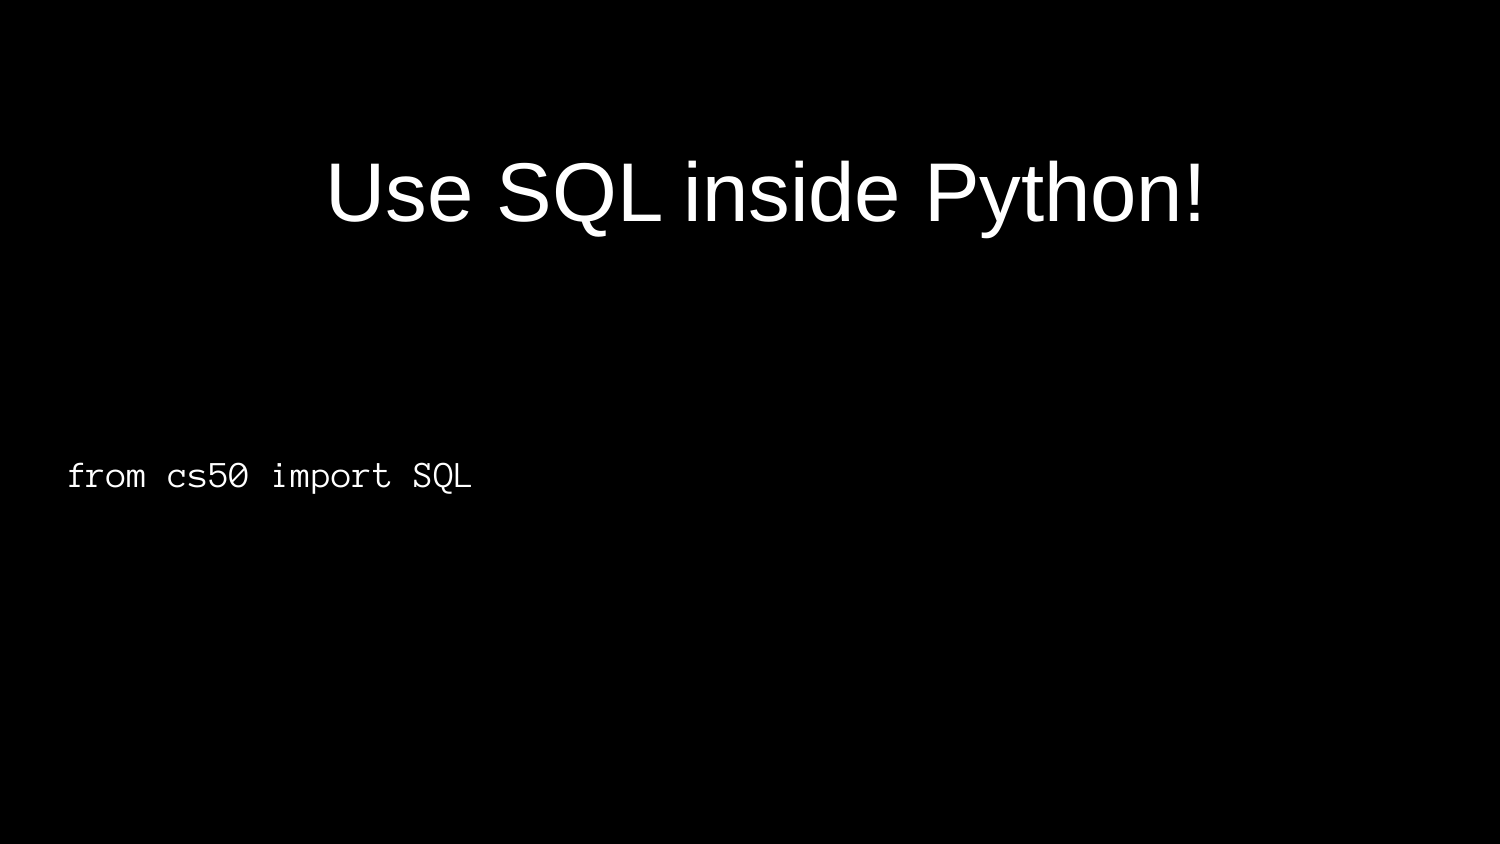

Use SQL inside Python!
from cs50 import SQL